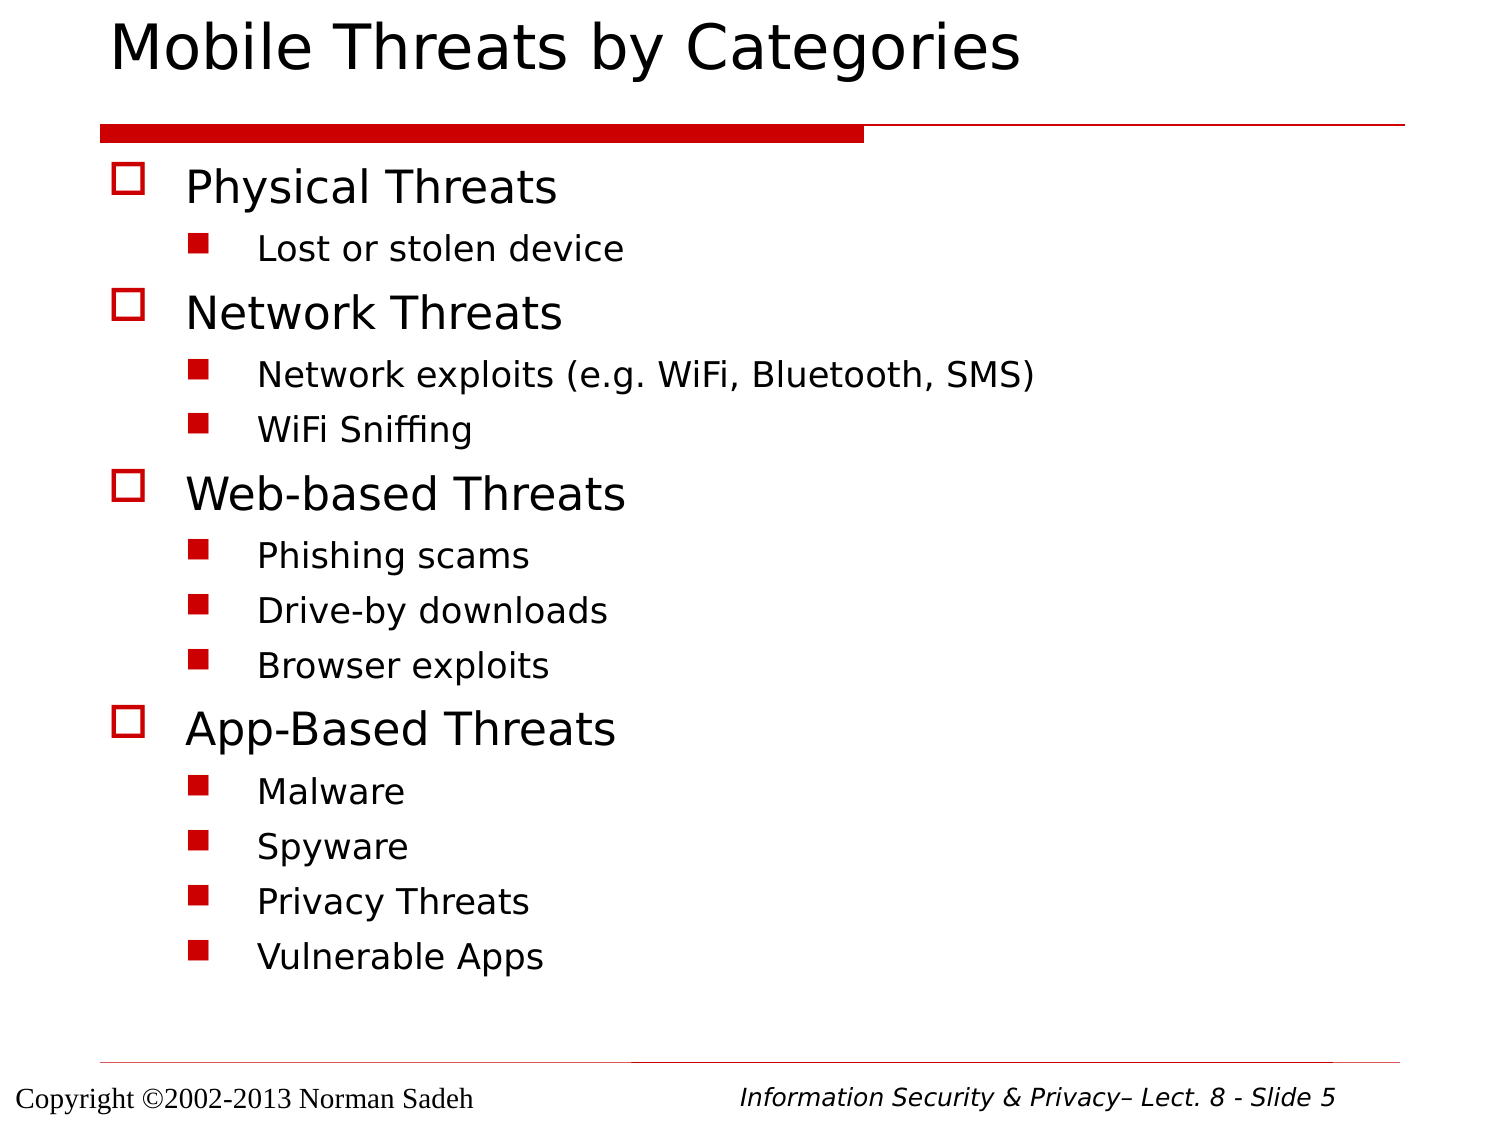

# Mobile Threats by Categories
Physical Threats
Lost or stolen device
Network Threats
Network exploits (e.g. WiFi, Bluetooth, SMS)
WiFi Sniffing
Web-based Threats
Phishing scams
Drive-by downloads
Browser exploits
App-Based Threats
Malware
Spyware
Privacy Threats
Vulnerable Apps